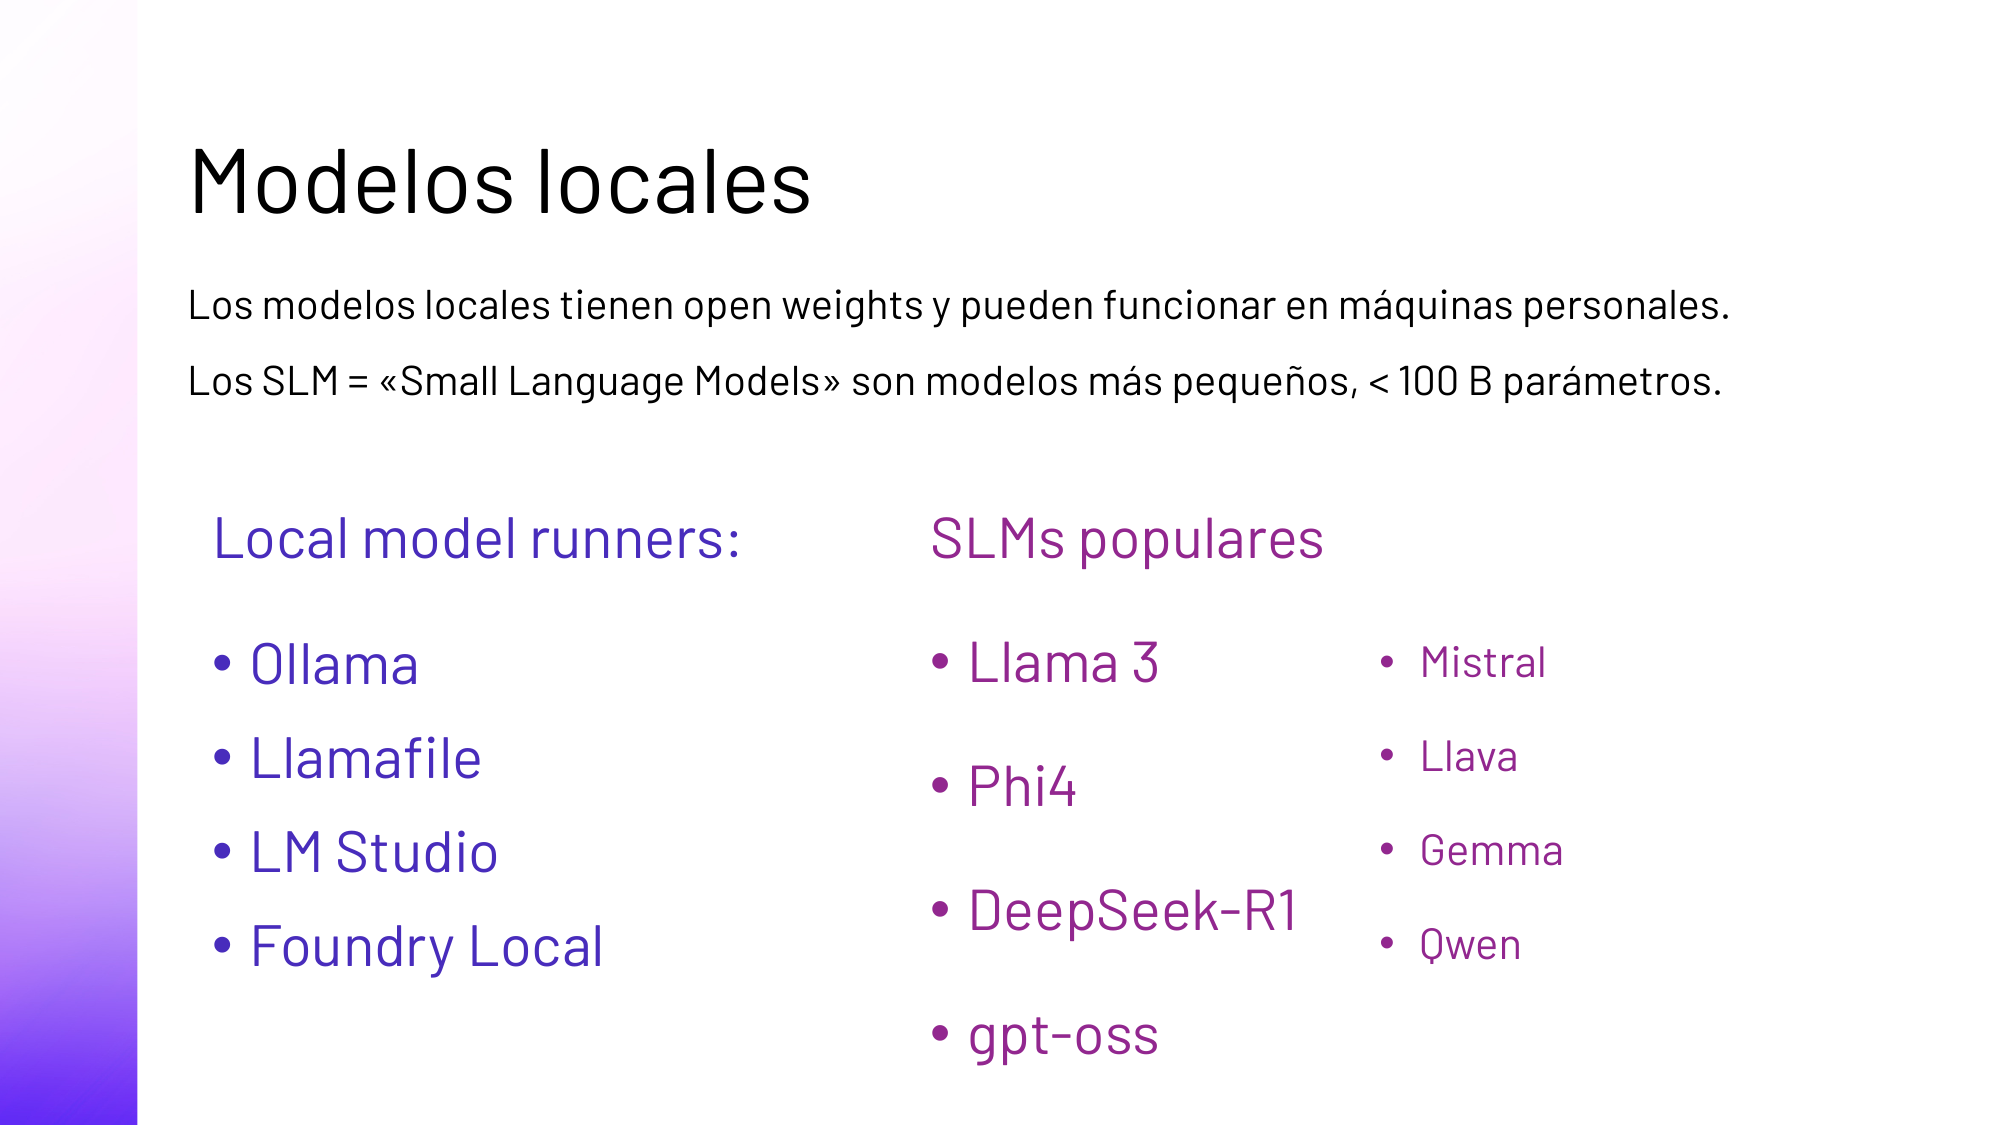

# Modelos locales
Los modelos locales tienen open weights y pueden funcionar en máquinas personales.
Los SLM = «Small Language Models» son modelos más pequeños, < 100 B parámetros.
Local model runners:
Ollama
Llamafile
LM Studio
Foundry Local
SLMs populares
Llama 3
Phi4
DeepSeek-R1
gpt-oss
Mistral
Llava
Gemma
Qwen